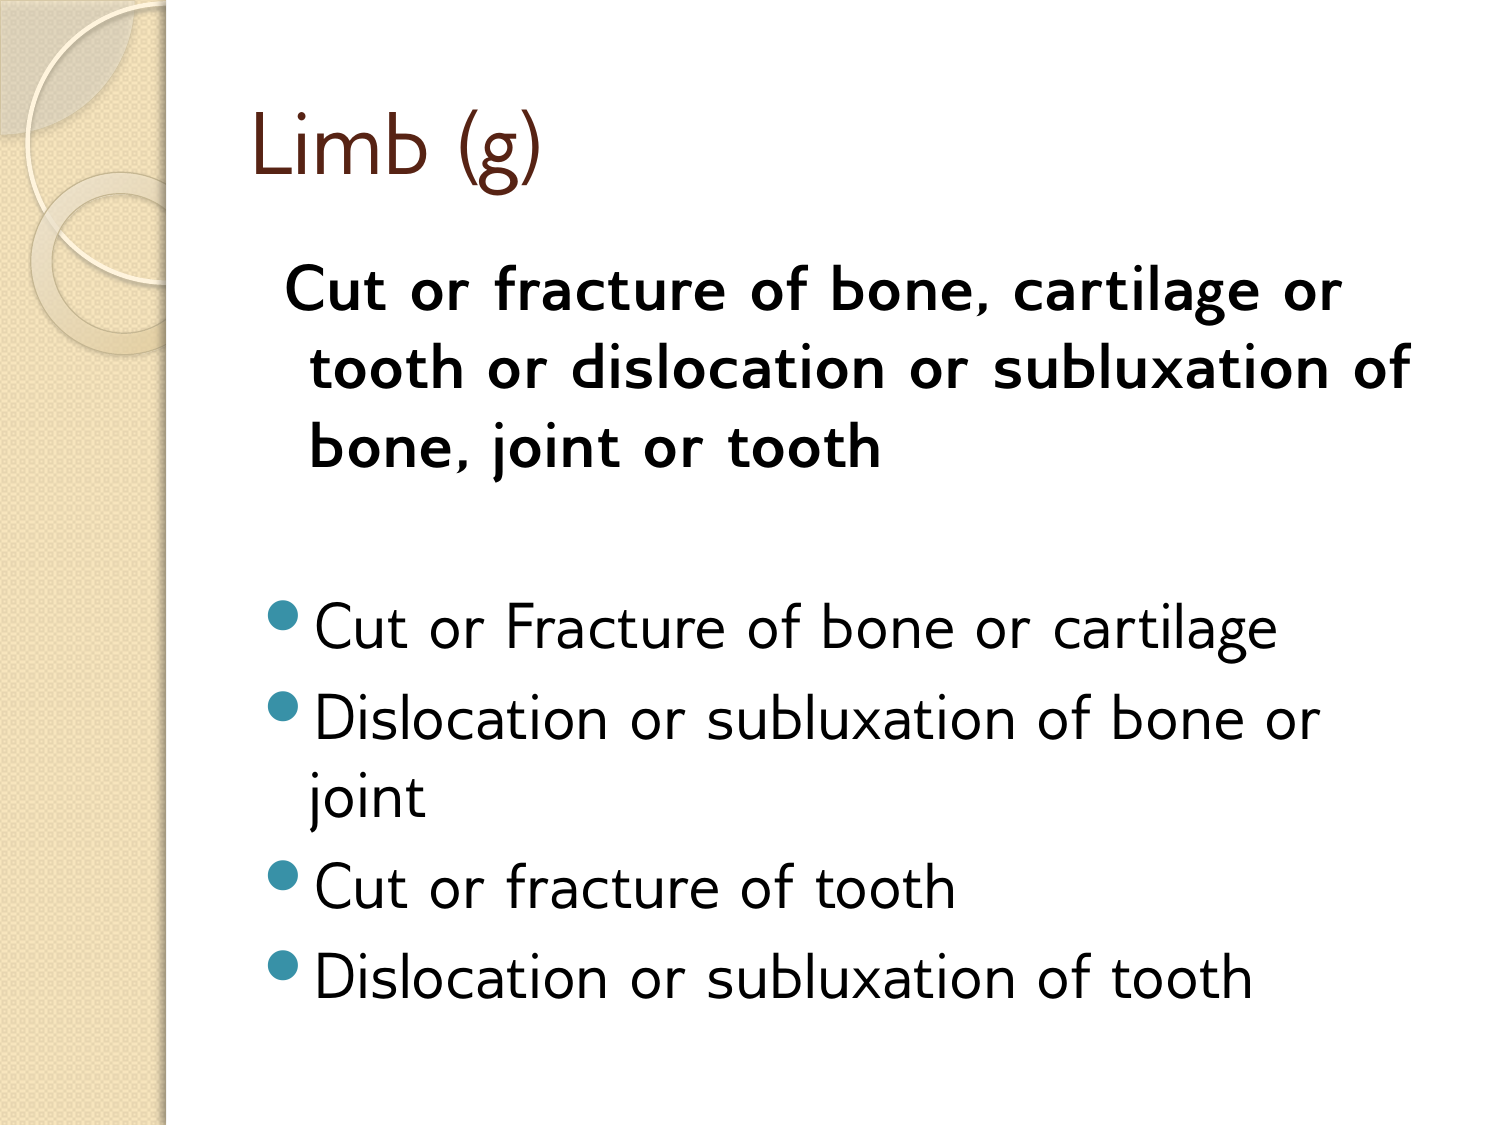

# Limb (g)
 Cut or fracture of bone, cartilage or tooth or dislocation or subluxation of bone, joint or tooth

Cut or Fracture of bone or cartilage
Dislocation or subluxation of bone or joint
Cut or fracture of tooth
Dislocation or subluxation of tooth